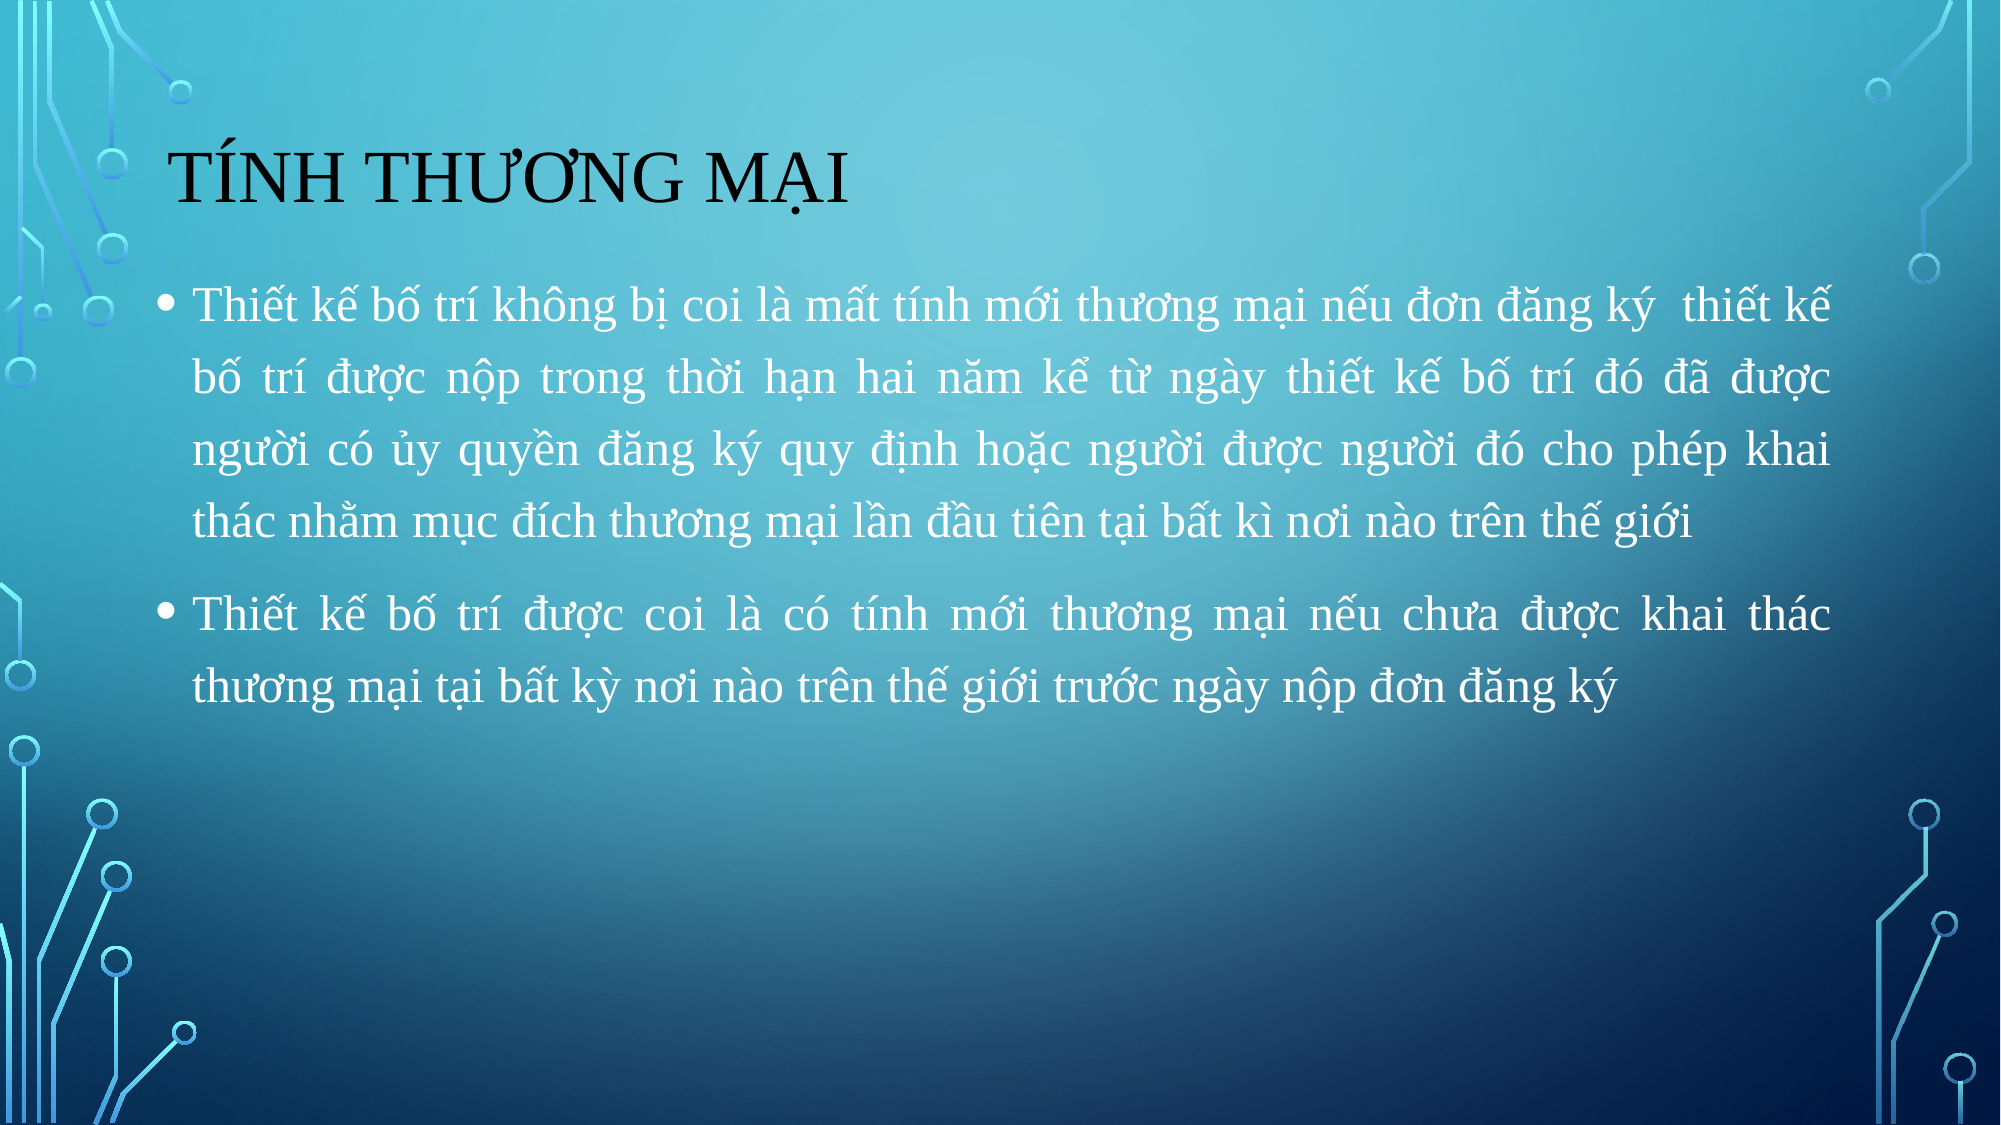

# Tính thương mại
Thiết kế bố trí không bị coi là mất tính mới thương mại nếu đơn đăng ký  thiết kế bố trí được nộp trong thời hạn hai năm kể từ ngày thiết kế bố trí đó đã được người có ủy quyền đăng ký quy định hoặc người được người đó cho phép khai thác nhằm mục đích thương mại lần đầu tiên tại bất kì nơi nào trên thế giới
Thiết kế bố trí được coi là có tính mới thương mại nếu chưa được khai thác thương mại tại bất kỳ nơi nào trên thế giới trước ngày nộp đơn đăng ký